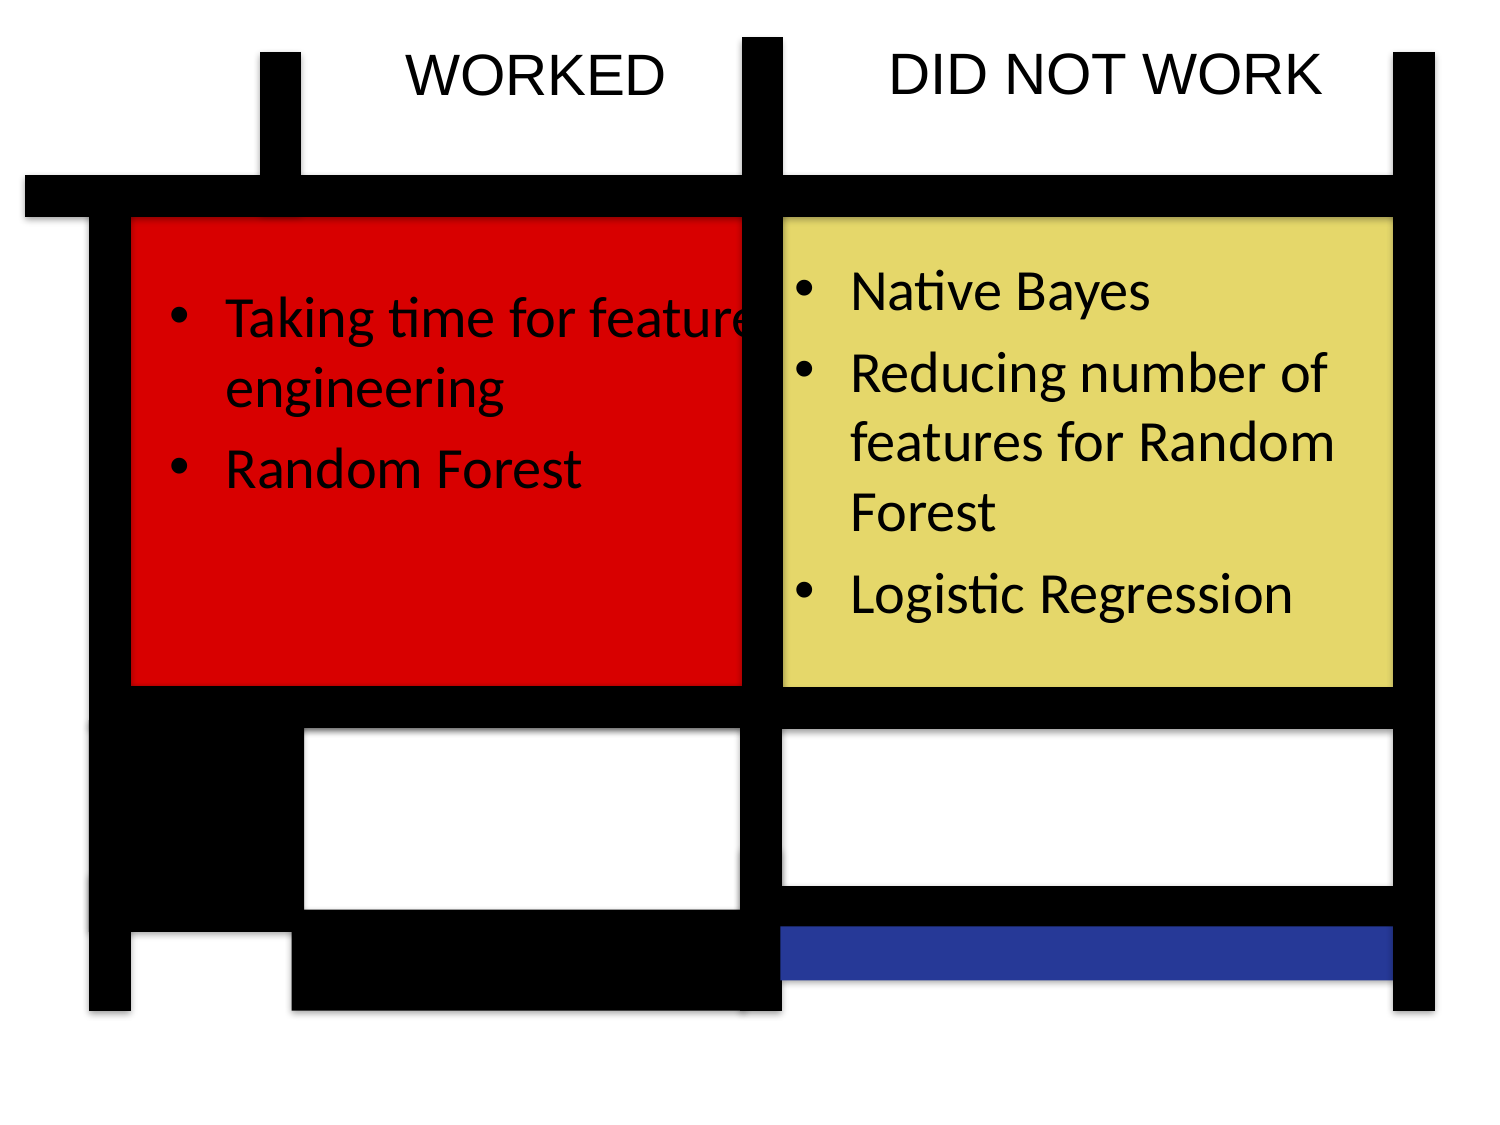

DID NOT WORK

WORKED

Native Bayes
Reducing number of features for Random Forest
Logistic Regression

Taking time for feature engineering
Random Forest